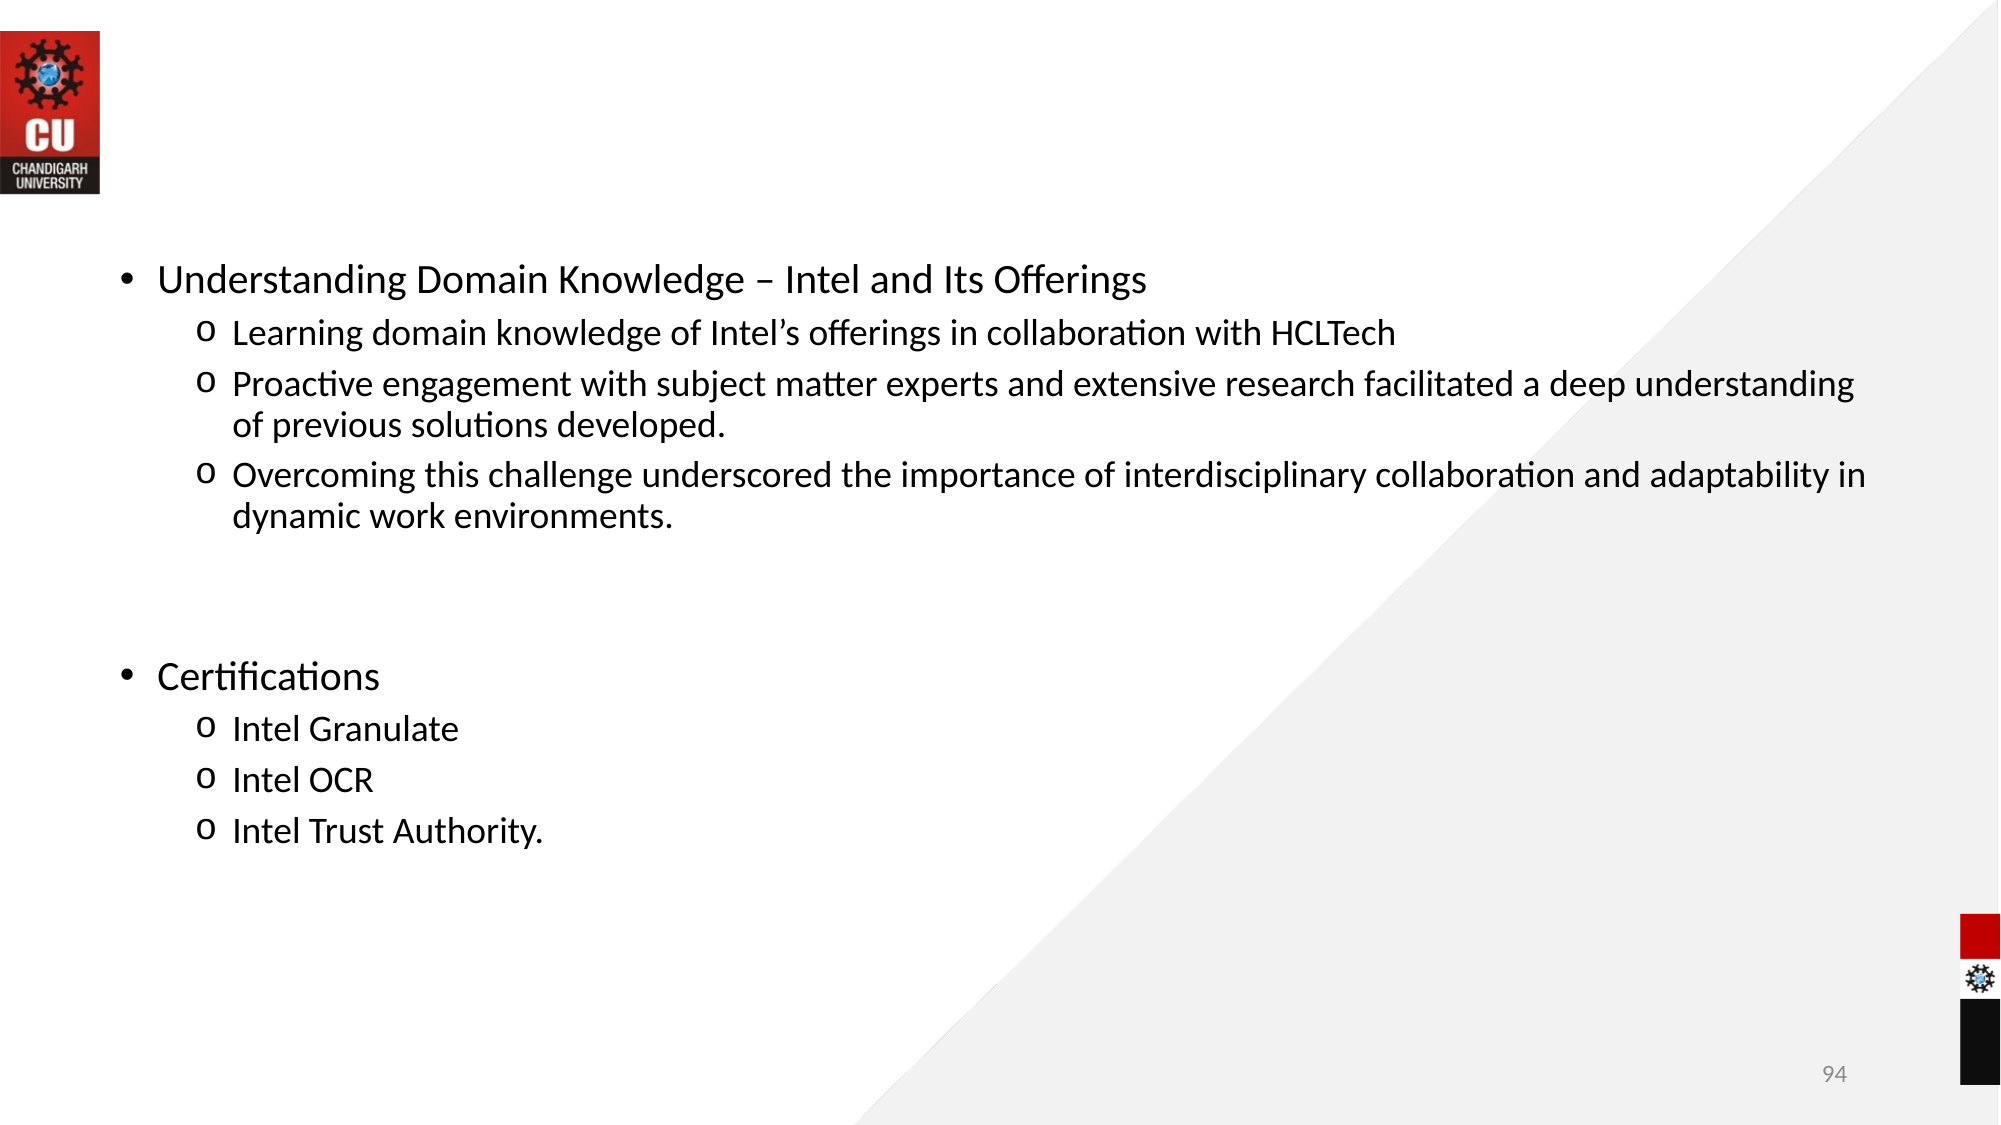

Understanding Domain Knowledge – Intel and Its Offerings
Learning domain knowledge of Intel’s offerings in collaboration with HCLTech
Proactive engagement with subject matter experts and extensive research facilitated a deep understanding of previous solutions developed.
Overcoming this challenge underscored the importance of interdisciplinary collaboration and adaptability in dynamic work environments.
Certifications
Intel Granulate
Intel OCR
Intel Trust Authority.
94